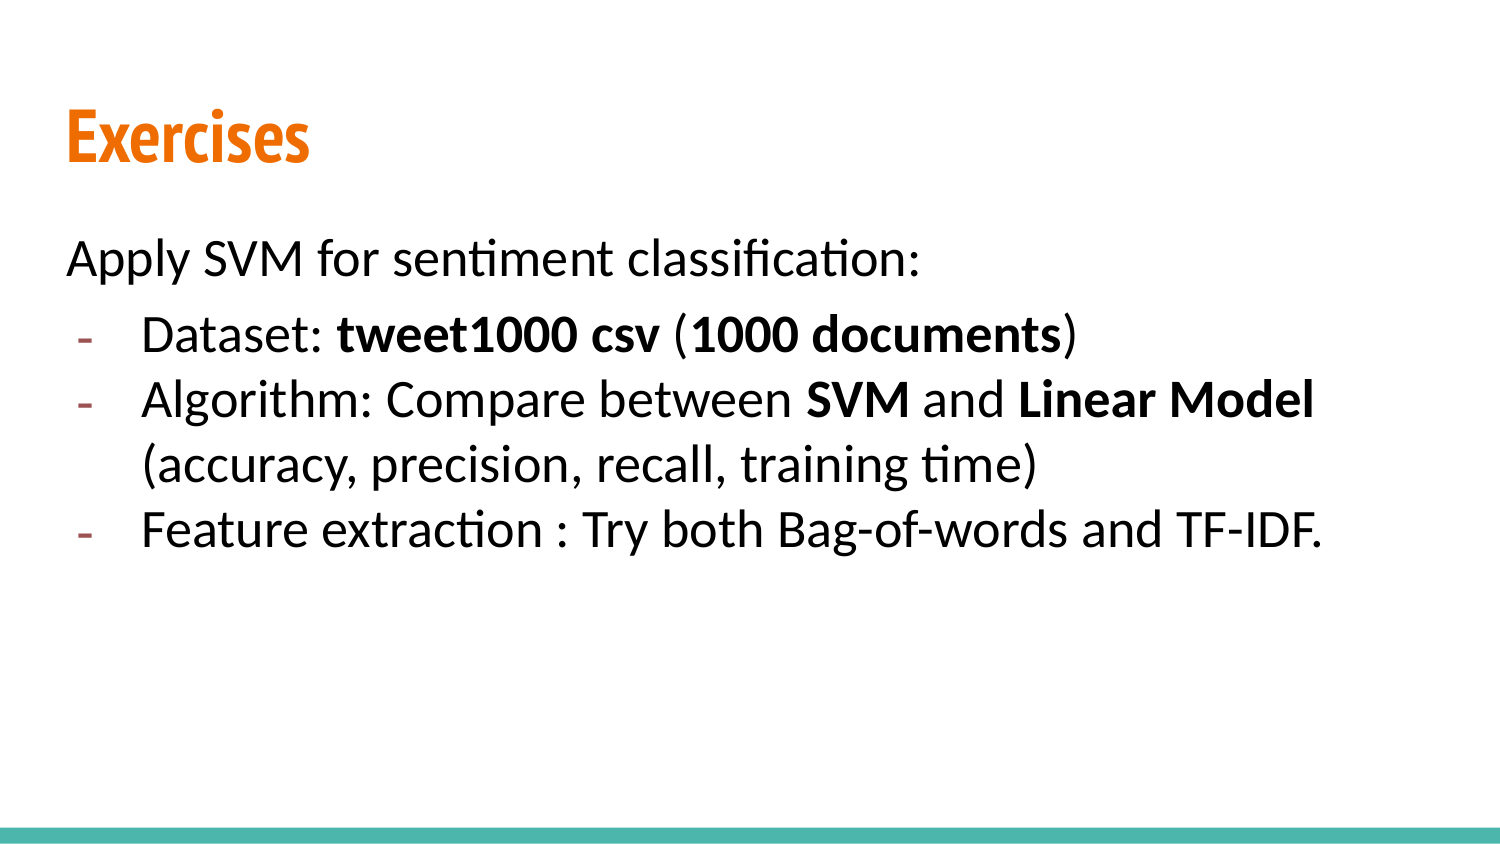

# Exercises
Apply SVM for sentiment classification:
Dataset: tweet1000	csv (1000 documents)
Algorithm: Compare between SVM and Linear Model (accuracy, precision, recall, training time)
Feature extraction : Try both Bag-of-words and TF-IDF.